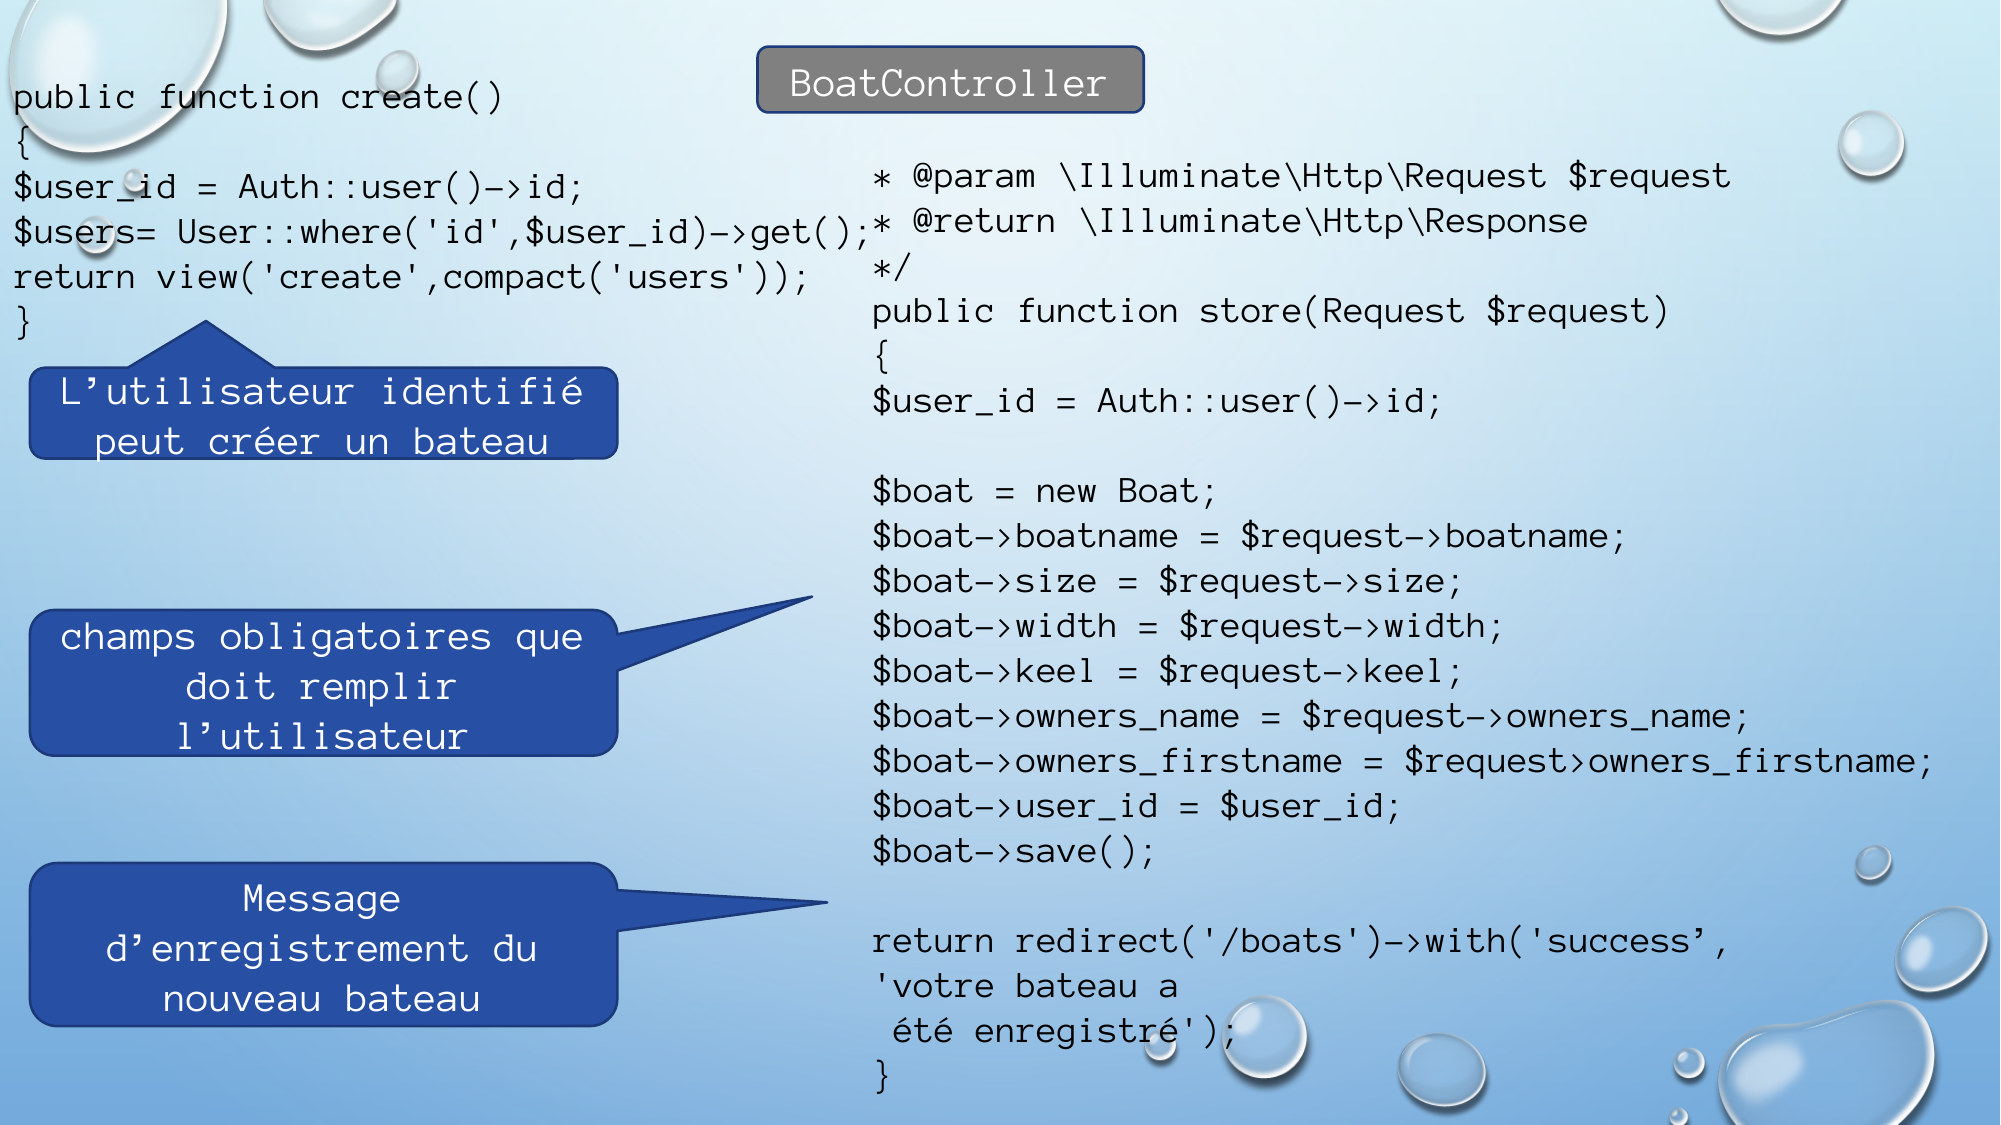

BoatController
public function create()
{
$user_id = Auth::user()->id;
$users= User::where('id',$user_id)->get();
return view('create',compact('users'));
}
* @param \Illuminate\Http\Request $request
* @return \Illuminate\Http\Response
*/
public function store(Request $request)
{
$user_id = Auth::user()->id;
$boat = new Boat;
$boat->boatname = $request->boatname;
$boat->size = $request->size;
$boat->width = $request->width;
$boat->keel = $request->keel;
$boat->owners_name = $request->owners_name;
$boat->owners_firstname = $request>owners_firstname;
$boat->user_id = $user_id;
$boat->save();
return redirect('/boats')->with('success’,
'votre bateau a
 été enregistré');
}
L’utilisateur identifié peut créer un bateau
champs obligatoires que doit remplir l’utilisateur
Message d’enregistrement du nouveau bateau